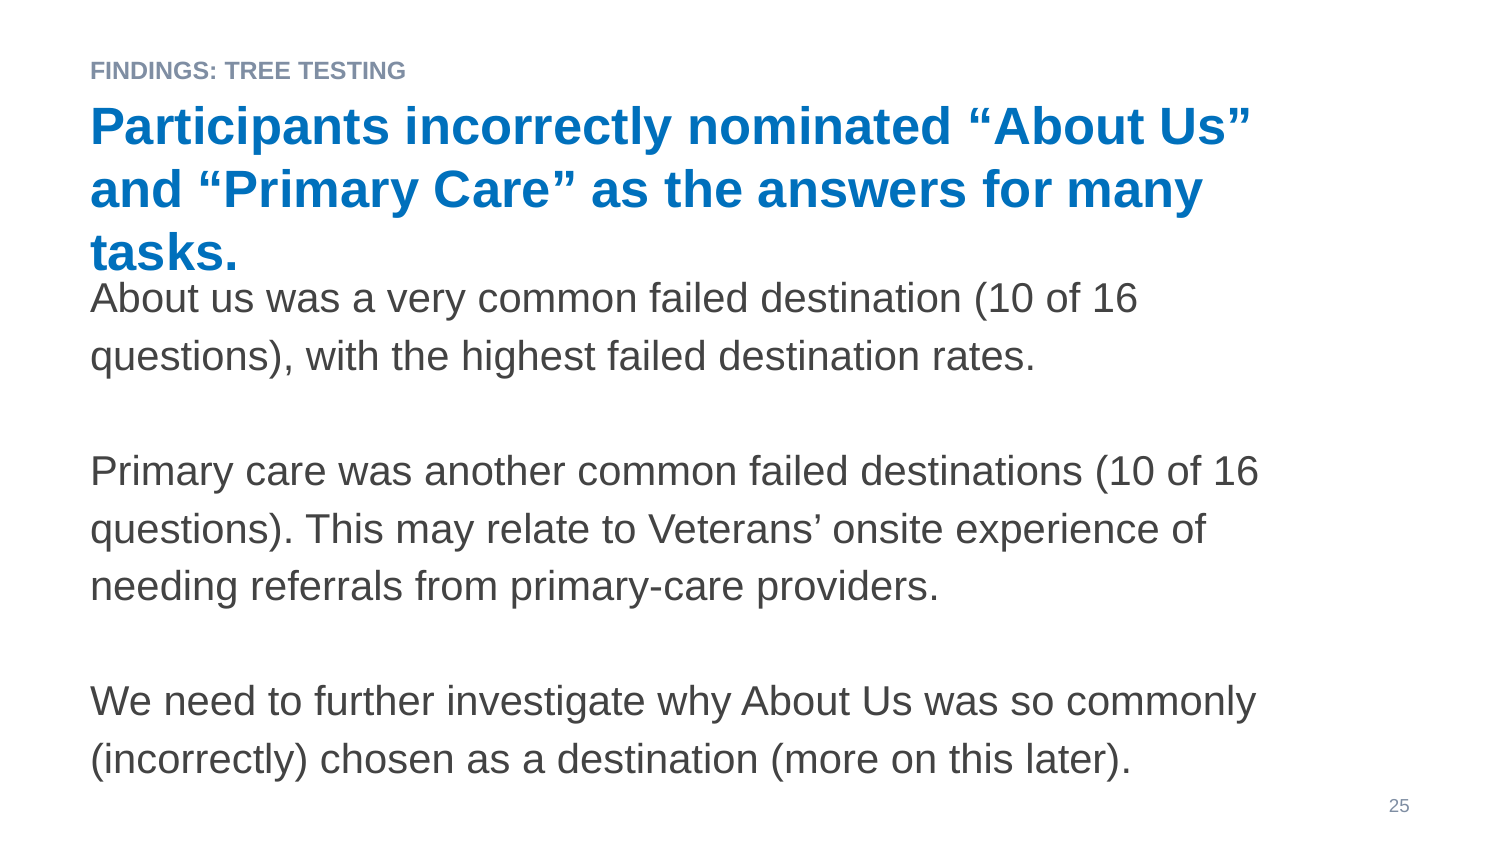

FINDINGS: TREE TESTING
# Participants incorrectly nominated “About Us” and “Primary Care” as the answers for many tasks.
About us was a very common failed destination (10 of 16 questions), with the highest failed destination rates.

Primary care was another common failed destinations (10 of 16 questions). This may relate to Veterans’ onsite experience of needing referrals from primary-care providers.

We need to further investigate why About Us was so commonly (incorrectly) chosen as a destination (more on this later).

25